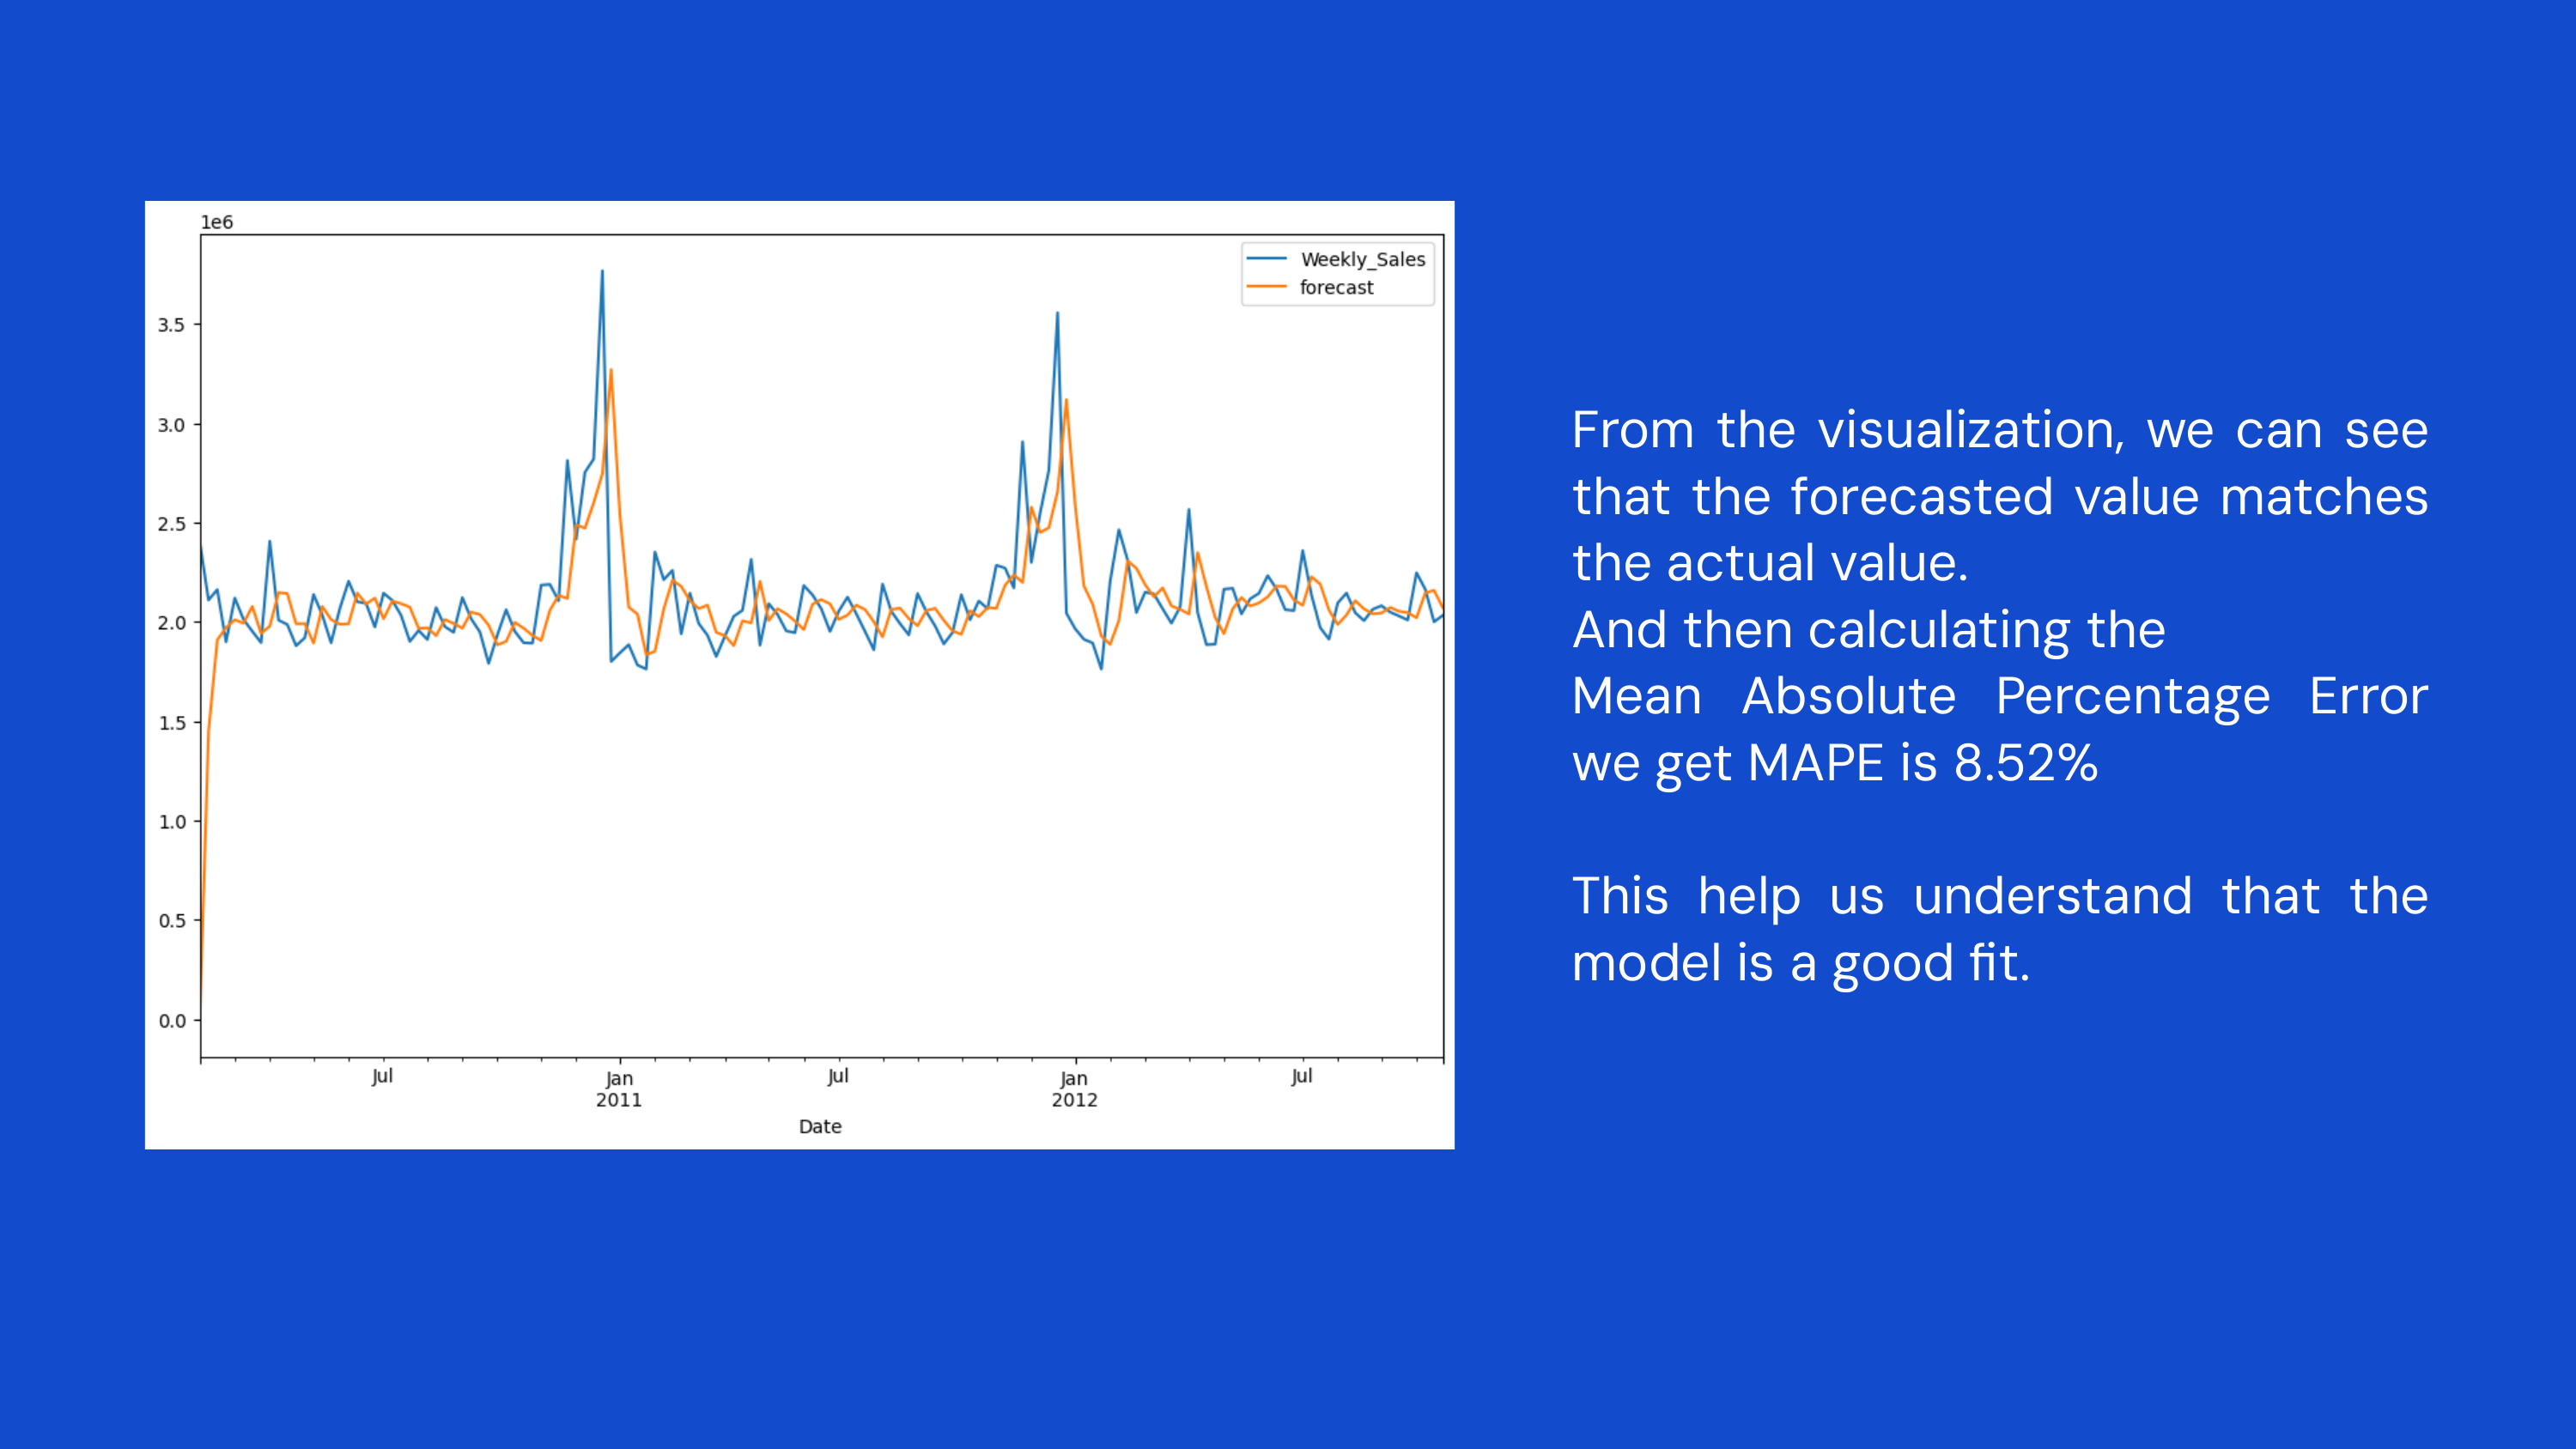

From the visualization, we can see that the forecasted value matches the actual value.
And then calculating the
Mean Absolute Percentage Error we get MAPE is 8.52%

This help us understand that the model is a good fit.